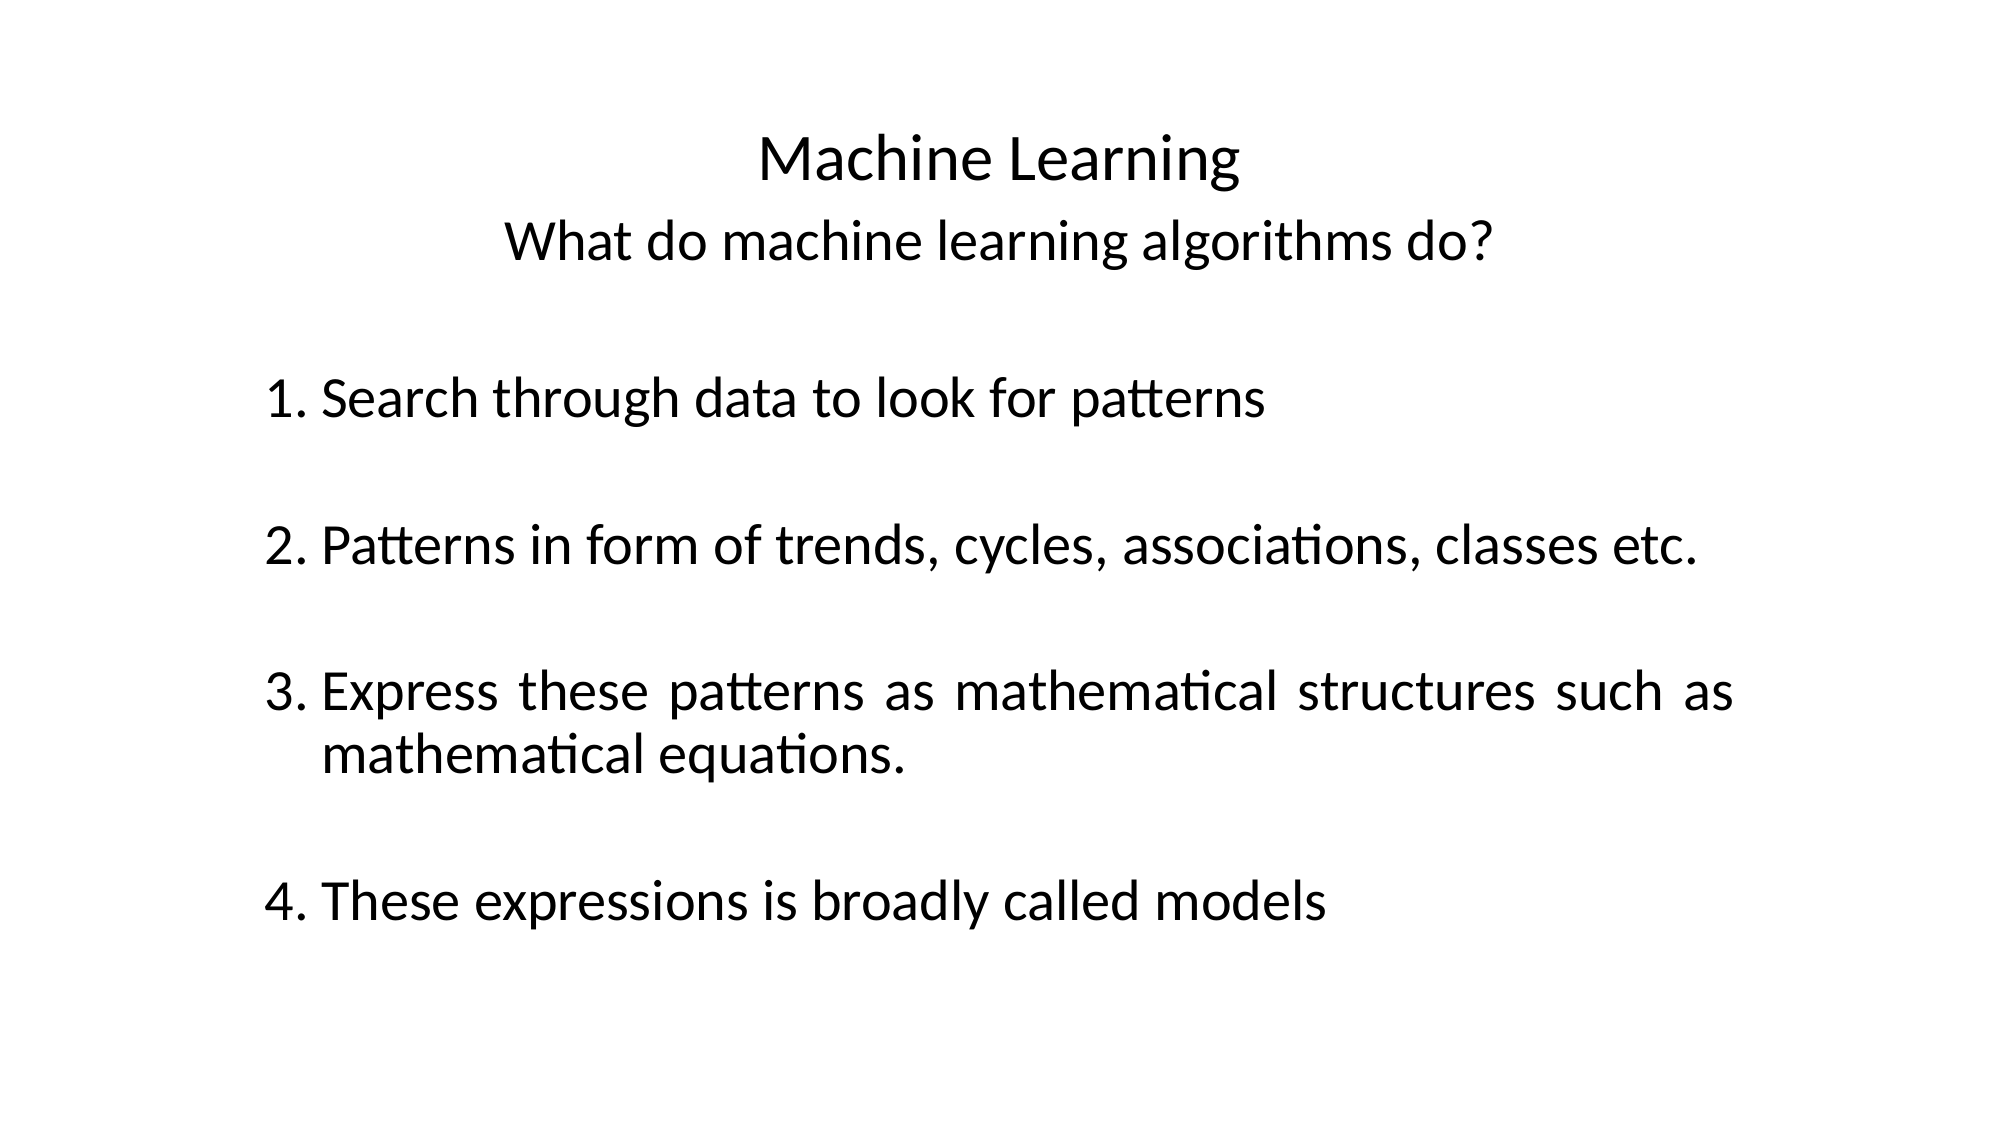

# Machine Learning
What do machine learning algorithms do?

Search through data to look for patterns

Patterns in form of trends, cycles, associations, classes etc.

Express these patterns as mathematical structures such as mathematical equations.

These expressions is broadly called models